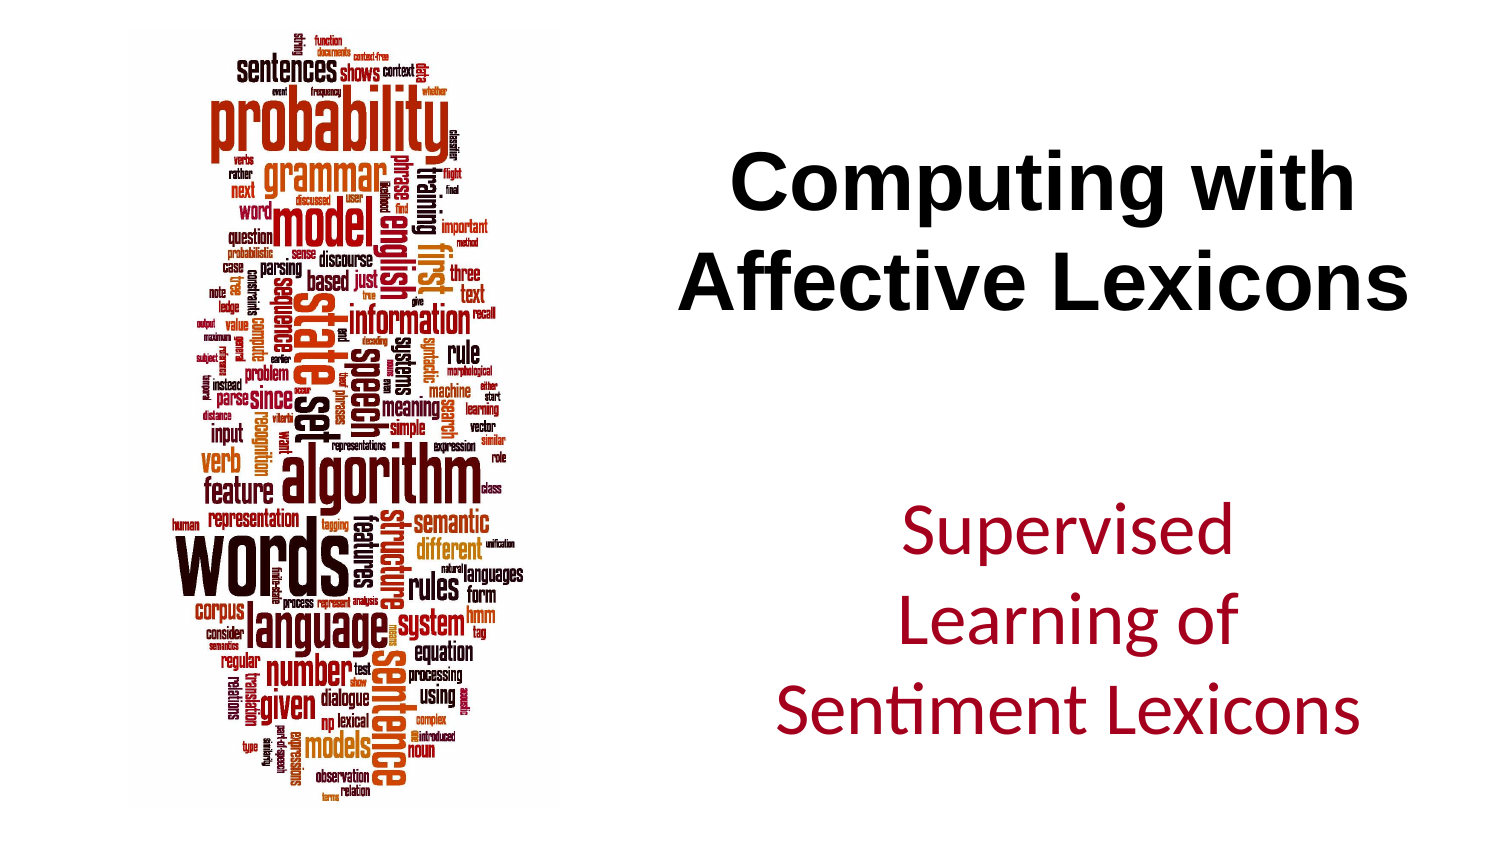

# Computing with Affective Lexicons
Supervised Learning of Sentiment Lexicons